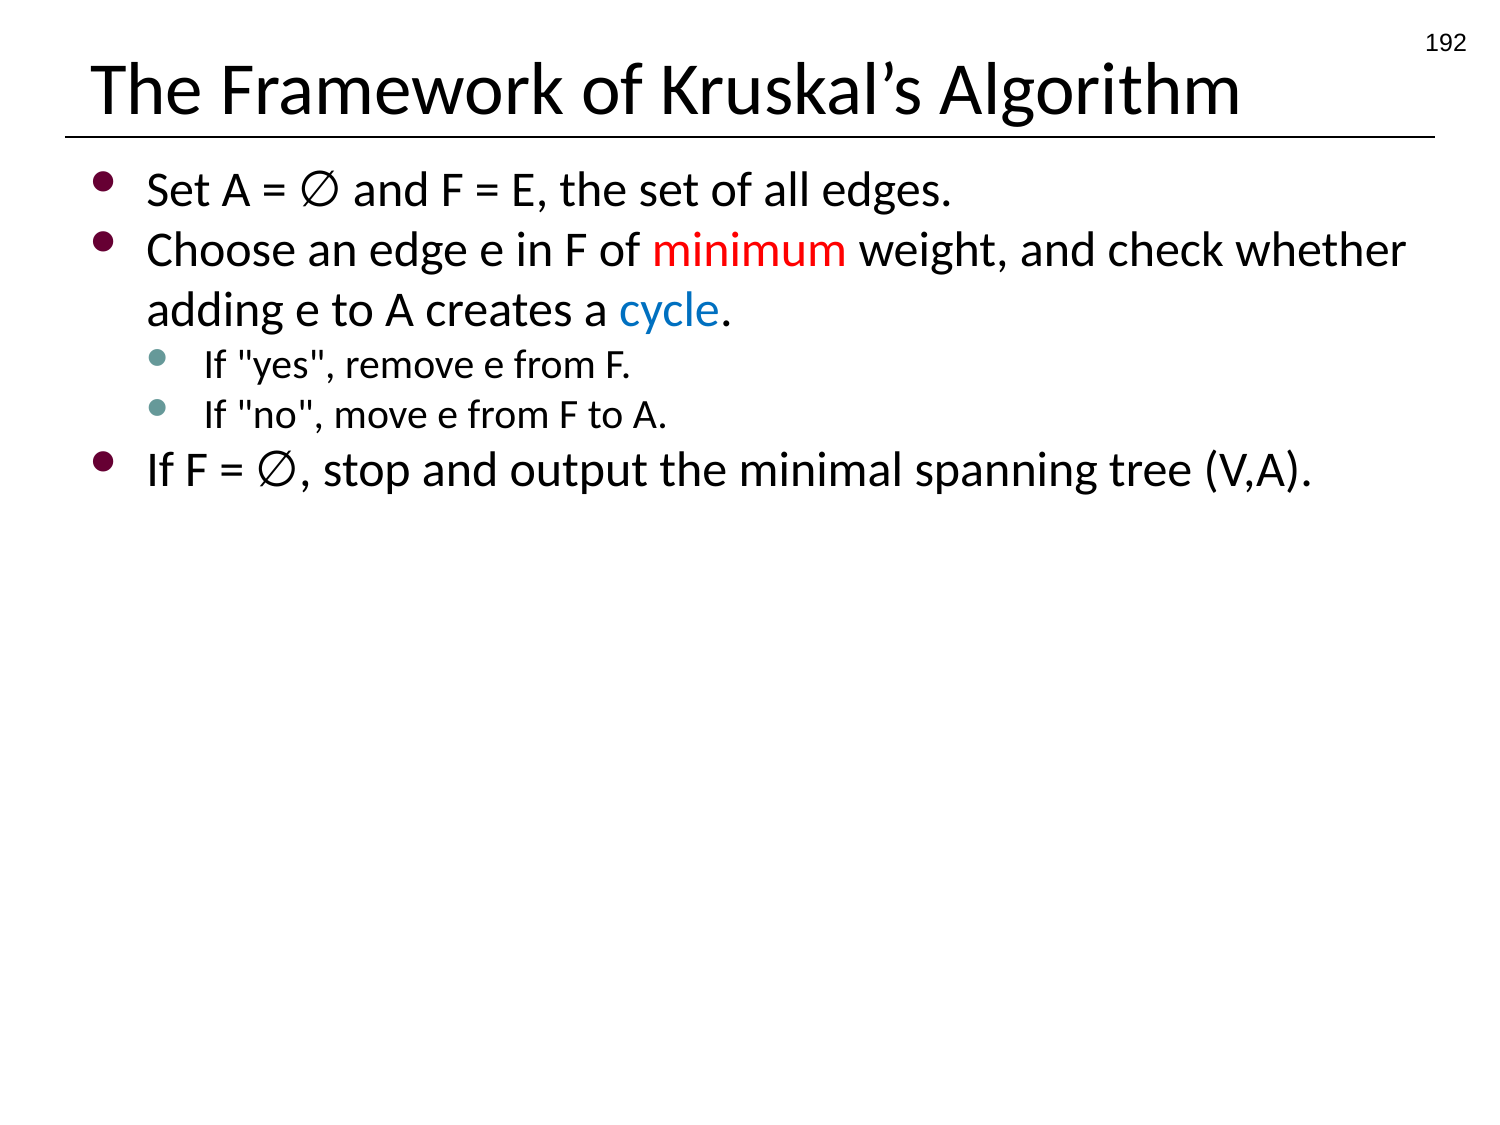

192
# The Framework of Kruskal’s Algorithm
Set A = ∅ and F = E, the set of all edges.
Choose an edge e in F of minimum weight, and check whether adding e to A creates a cycle.
If "yes", remove e from F.
If "no", move e from F to A.
If F = ∅, stop and output the minimal spanning tree (V,A).